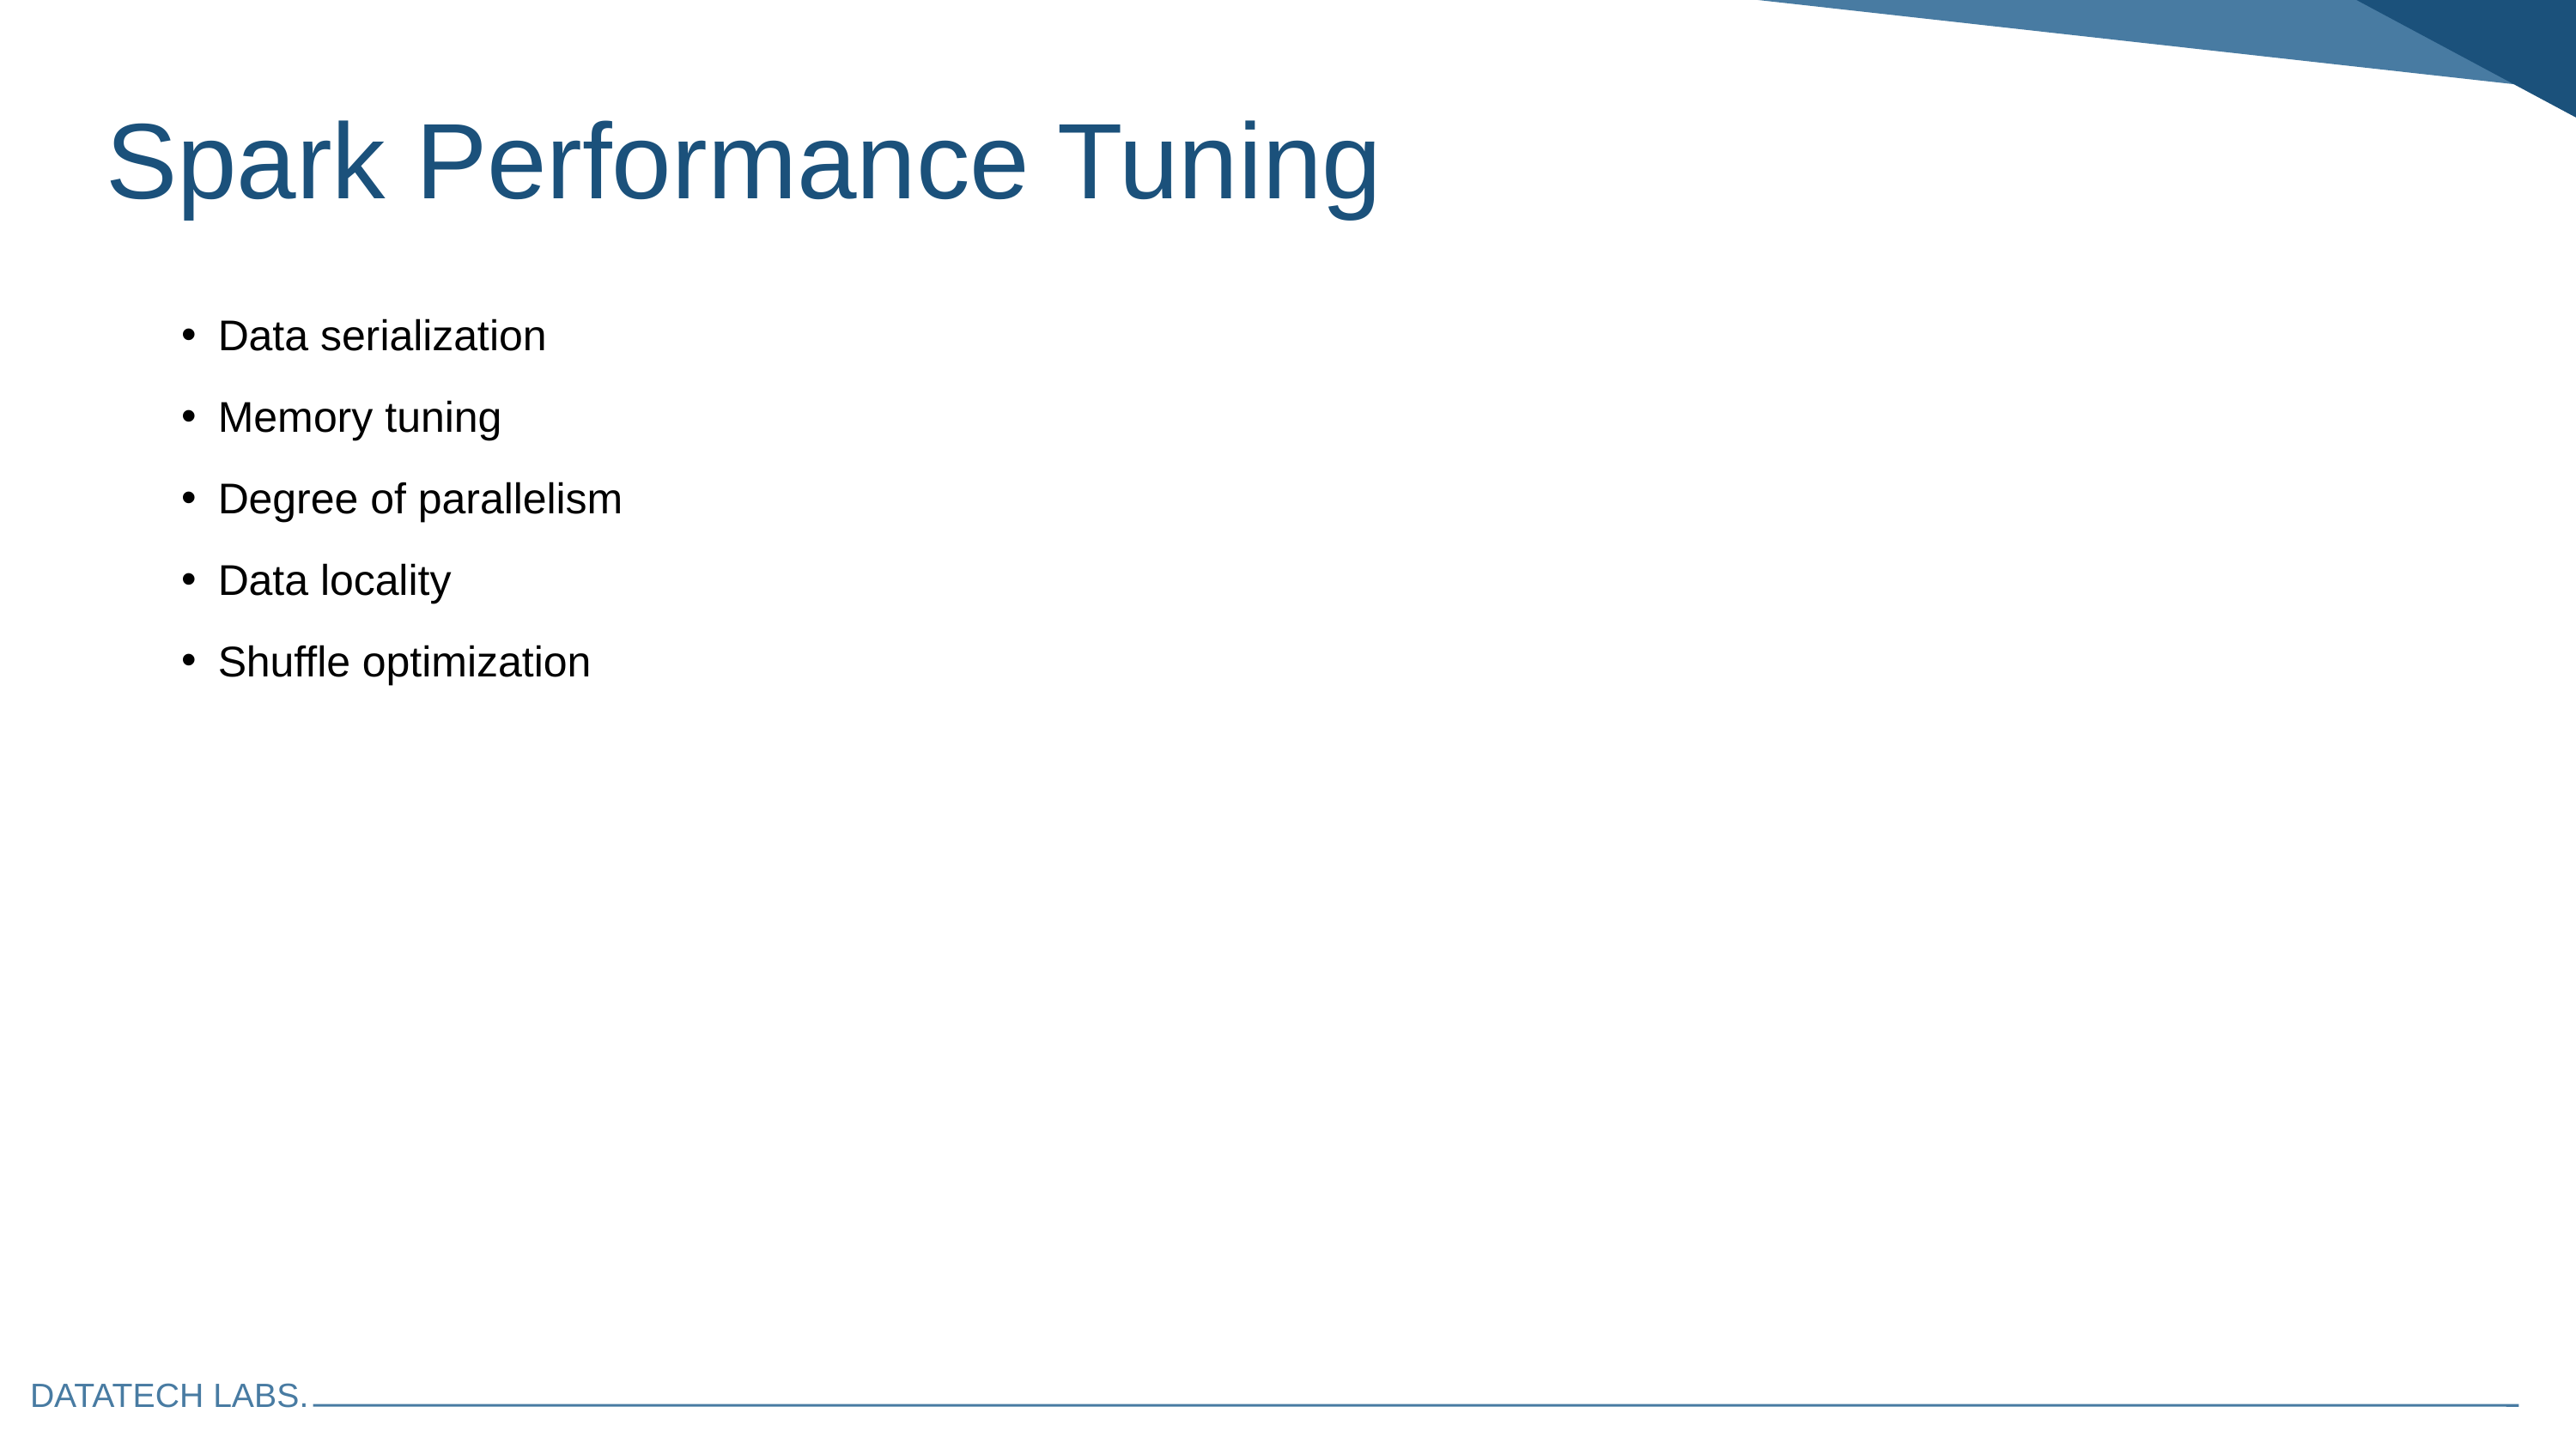

Spark Performance Tuning
Data serialization
Memory tuning
Degree of parallelism
Data locality
Shuffle optimization
DATATECH LABS.